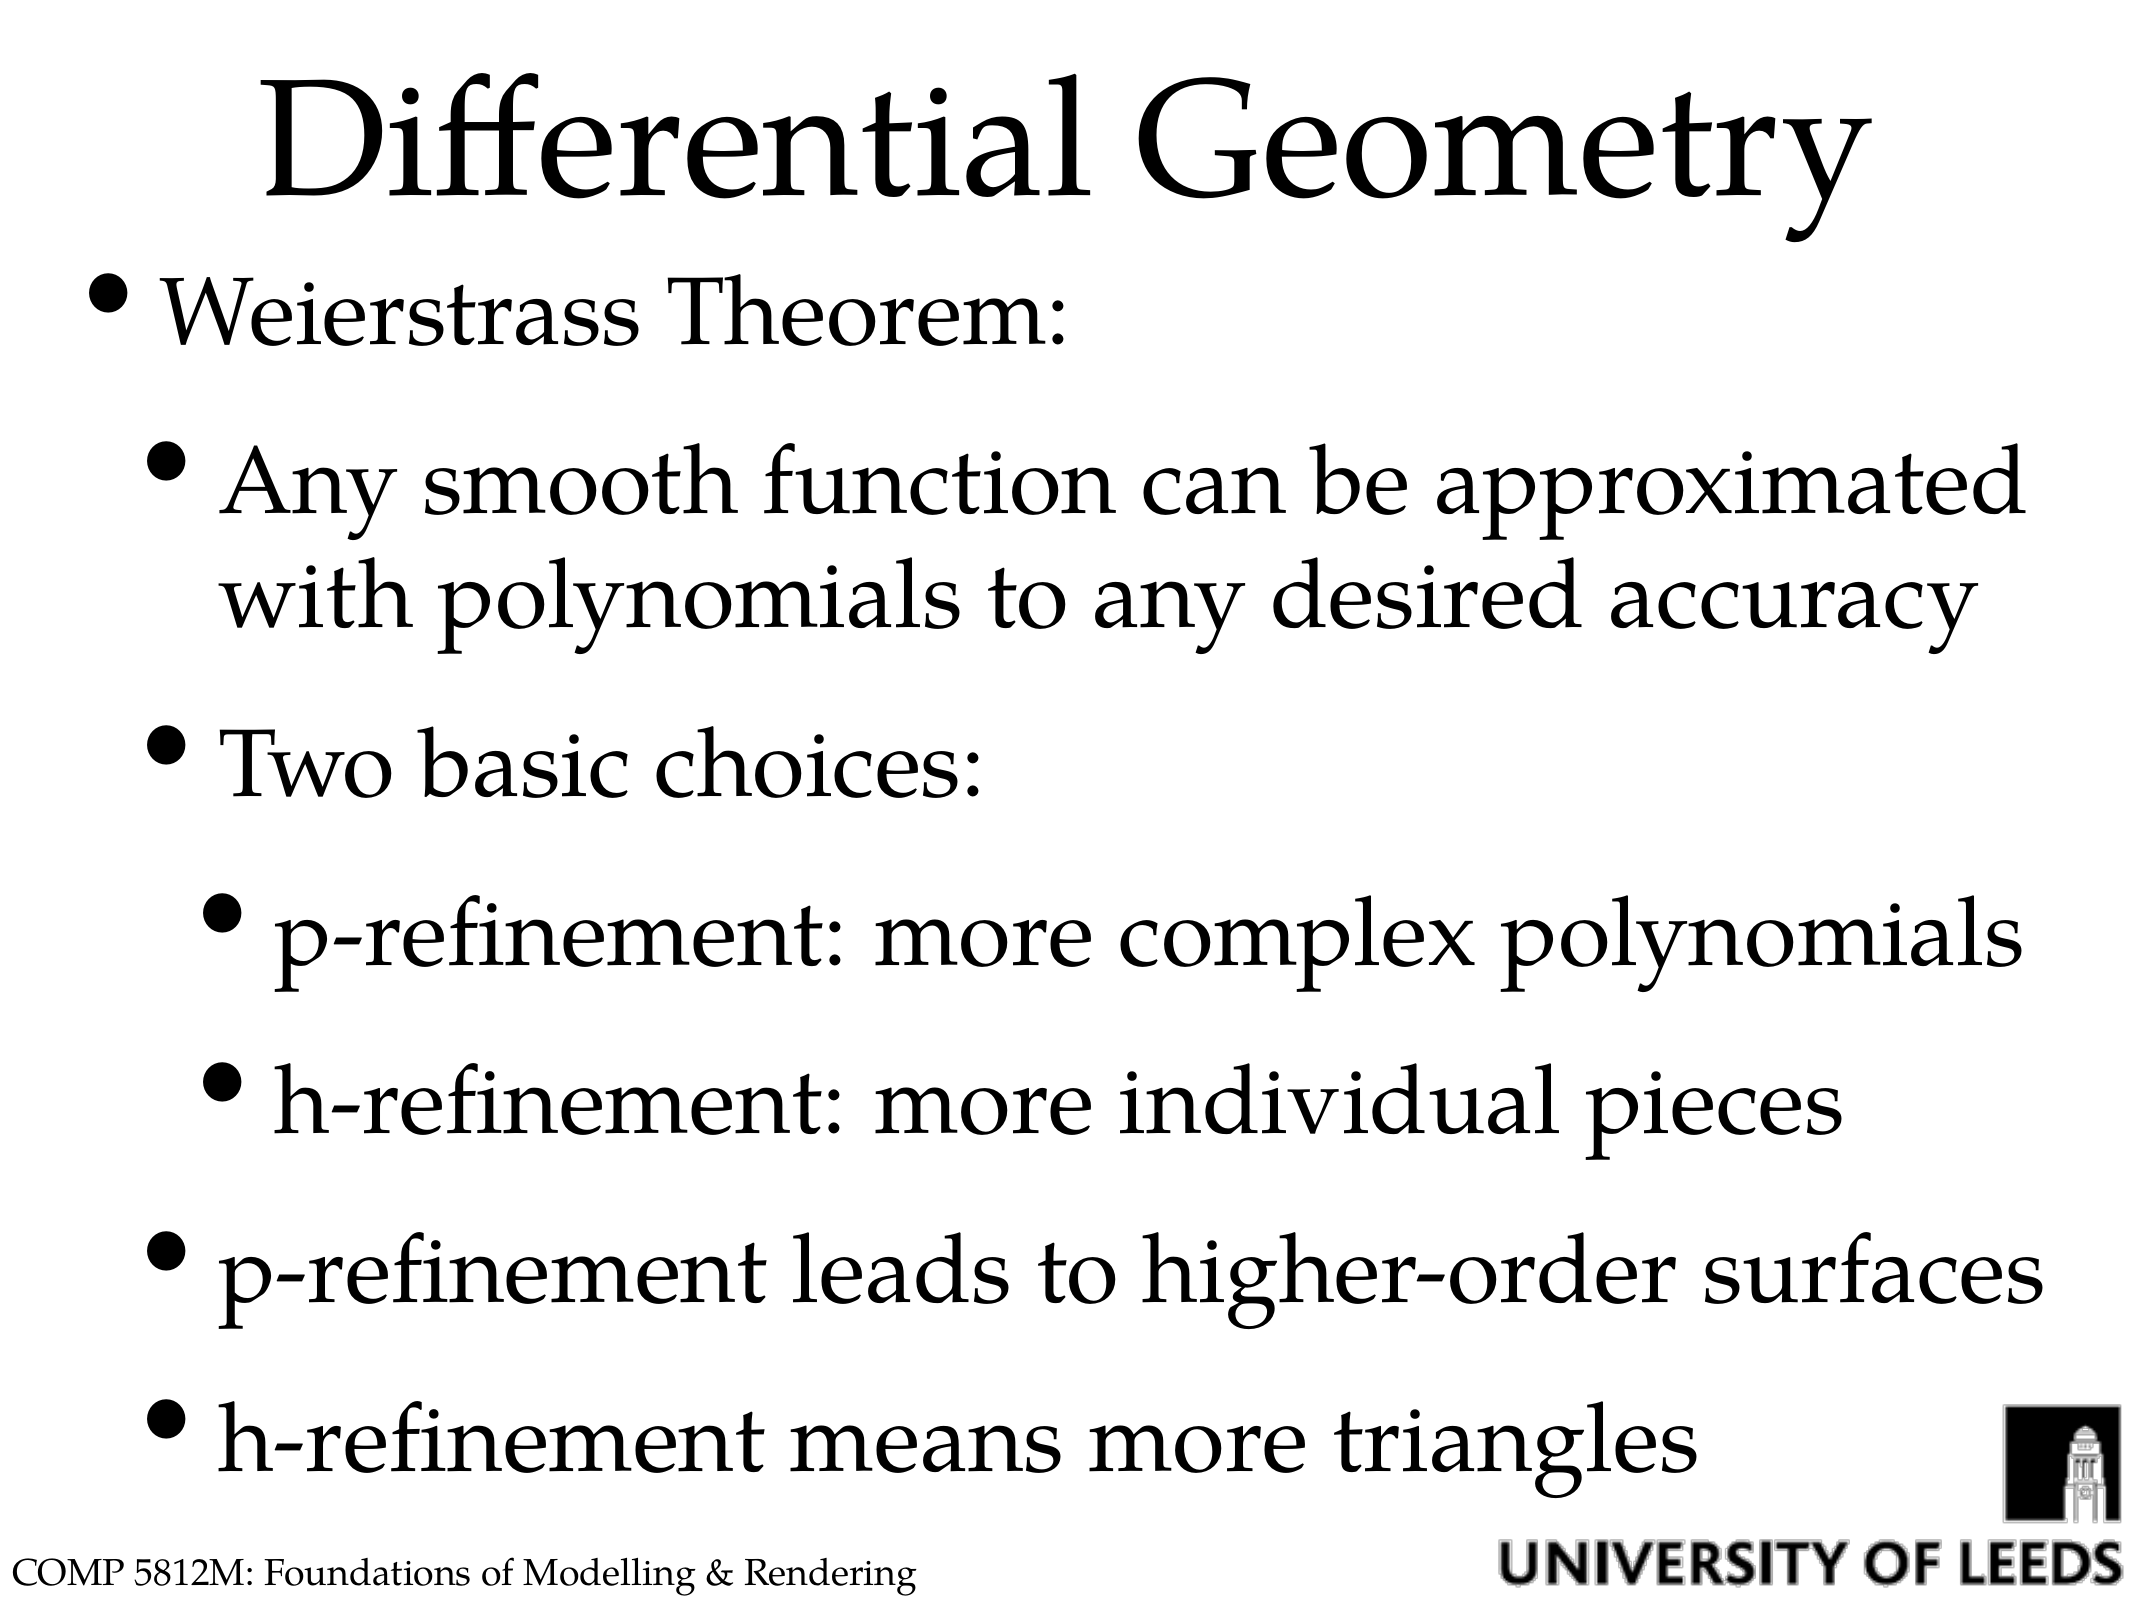

# Differential Geometry
Weierstrass Theorem:
Any smooth function can be approximated with polynomials to any desired accuracy
Two basic choices:
p-refinement:	more complex polynomials
h-refinement:	more individual pieces
p-refinement leads to higher-order surfaces
h-refinement means more triangles